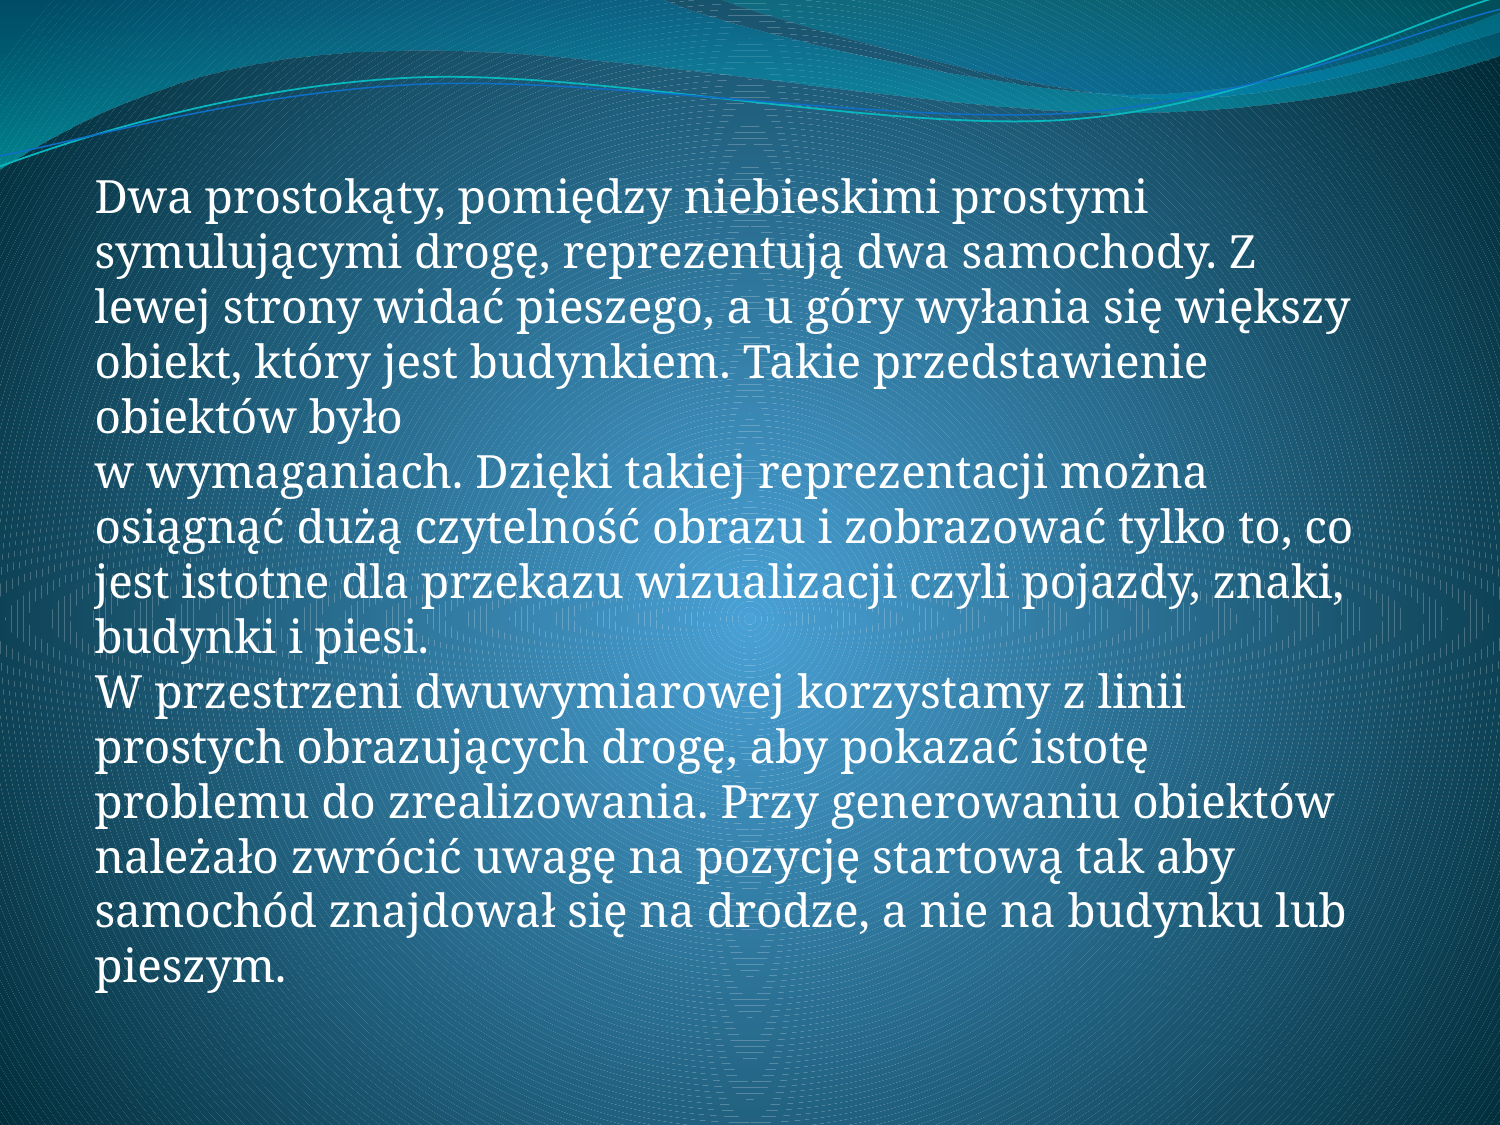

Dwa prostokąty, pomiędzy niebieskimi prostymi symulującymi drogę, reprezentują dwa samochody. Z lewej strony widać pieszego, a u góry wyłania się większy obiekt, który jest budynkiem. Takie przedstawienie obiektów było
w wymaganiach. Dzięki takiej reprezentacji można osiągnąć dużą czytelność obrazu i zobrazować tylko to, co jest istotne dla przekazu wizualizacji czyli pojazdy, znaki, budynki i piesi.
W przestrzeni dwuwymiarowej korzystamy z linii prostych obrazujących drogę, aby pokazać istotę problemu do zrealizowania. Przy generowaniu obiektów należało zwrócić uwagę na pozycję startową tak aby samochód znajdował się na drodze, a nie na budynku lub pieszym.